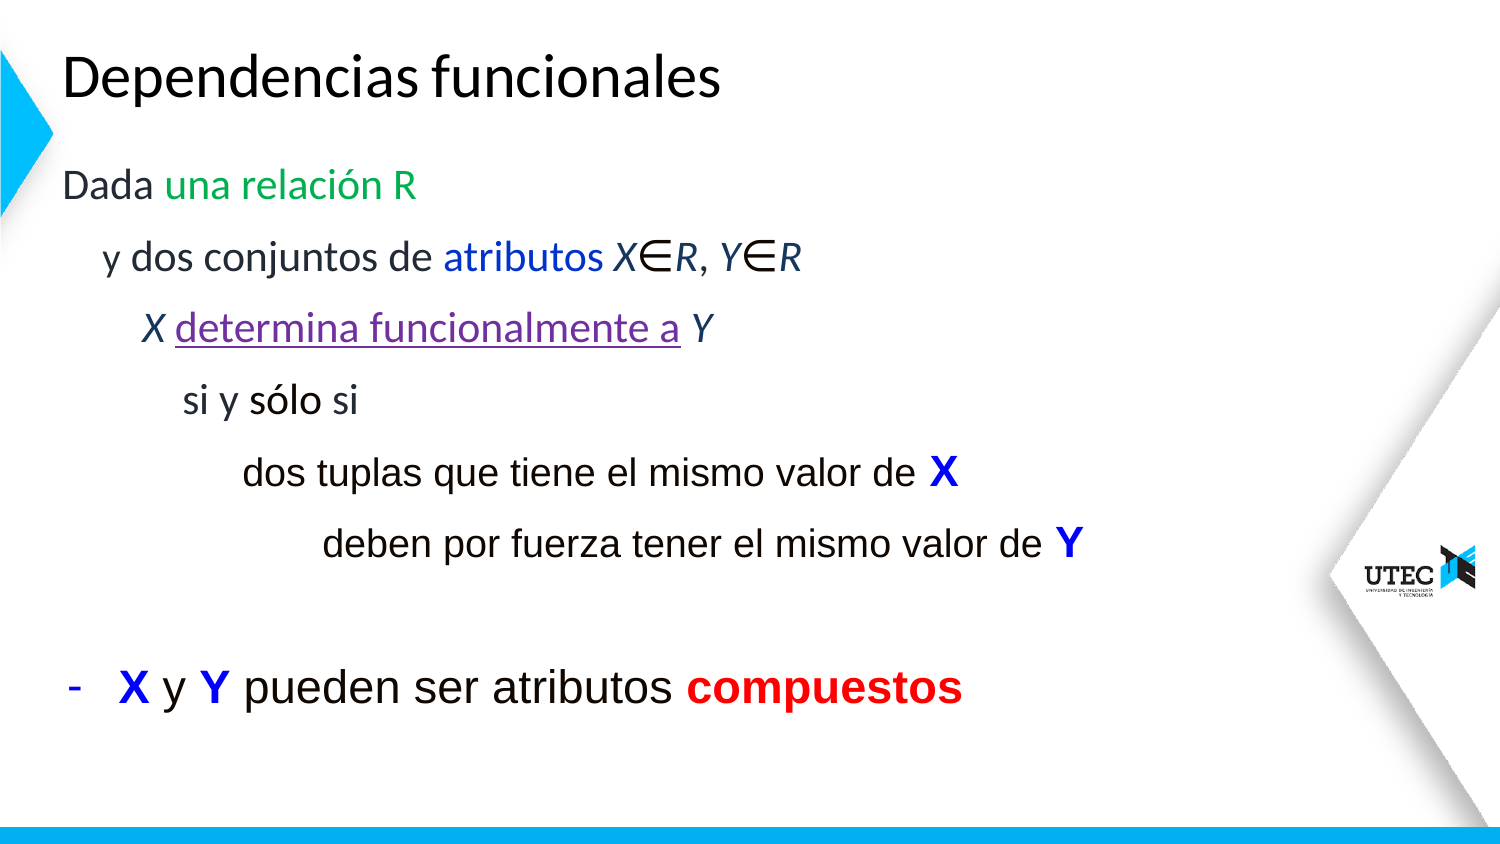

# Dependencias funcionales
Dada una relación R
    y dos conjuntos de atributos X∈R, Y∈R
        X determina funcionalmente a Y
            si y sólo si
                  dos tuplas que tiene el mismo valor de X
                          deben por fuerza tener el mismo valor de Y

X y Y pueden ser atributos compuestos